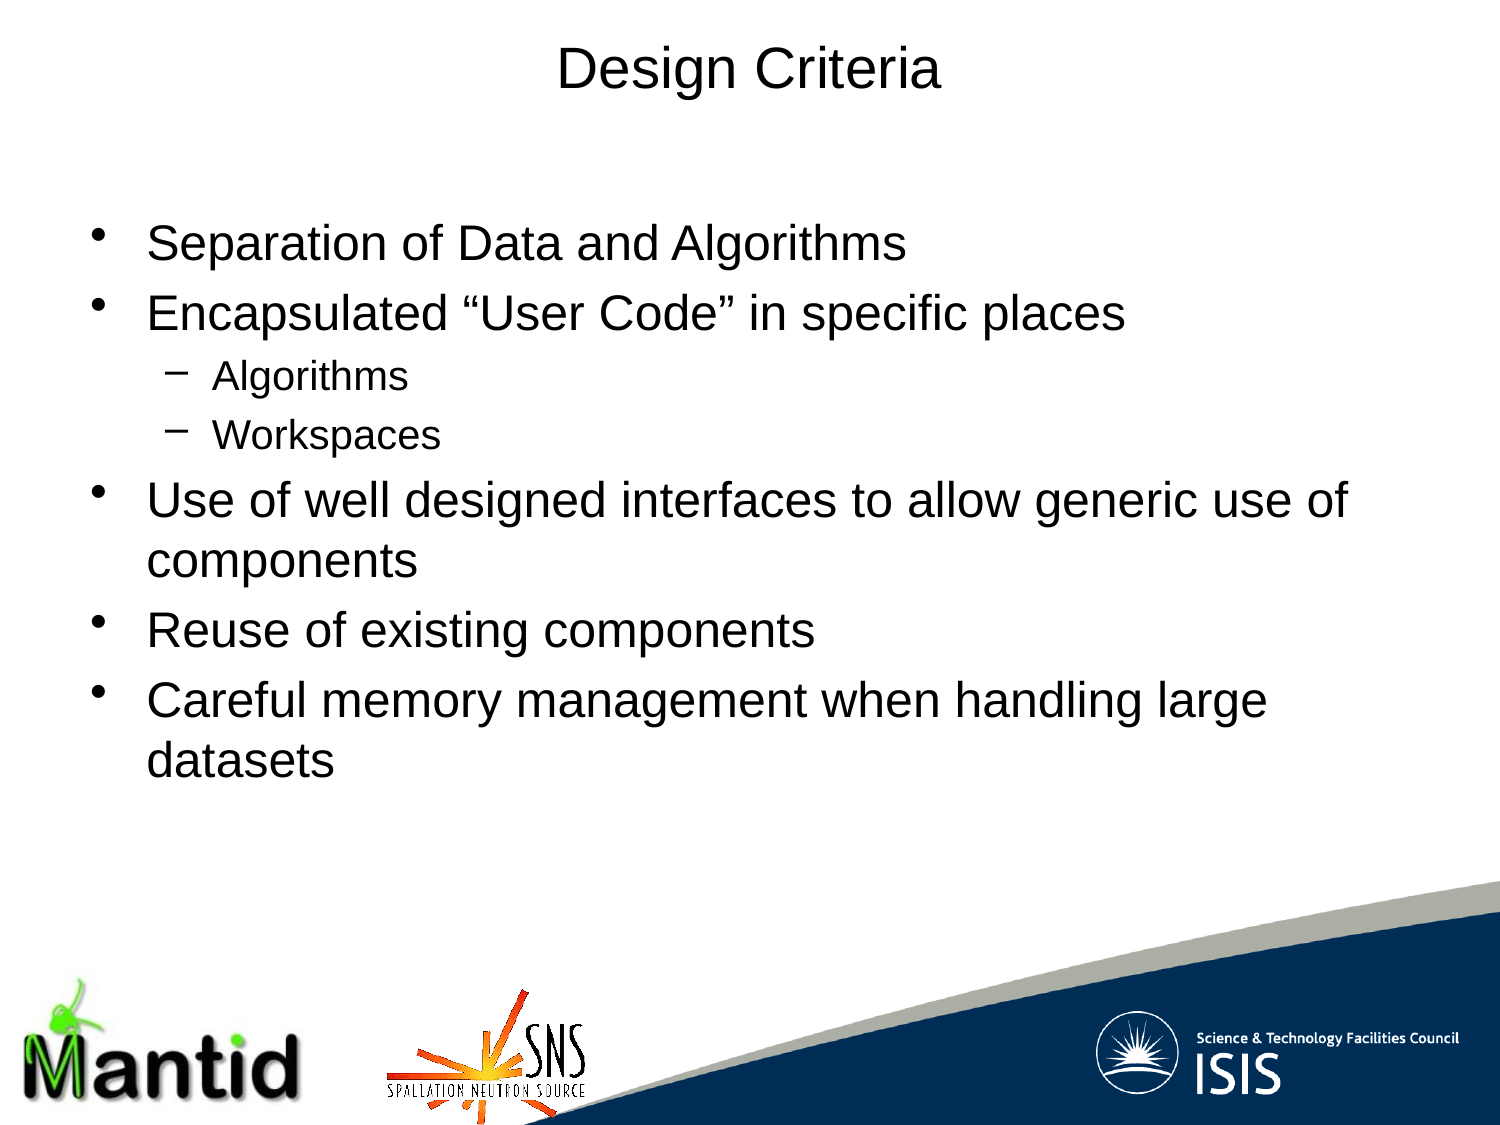

# Design Criteria
Separation of Data and Algorithms
Encapsulated “User Code” in specific places
Algorithms
Workspaces
Use of well designed interfaces to allow generic use of components
Reuse of existing components
Careful memory management when handling large datasets